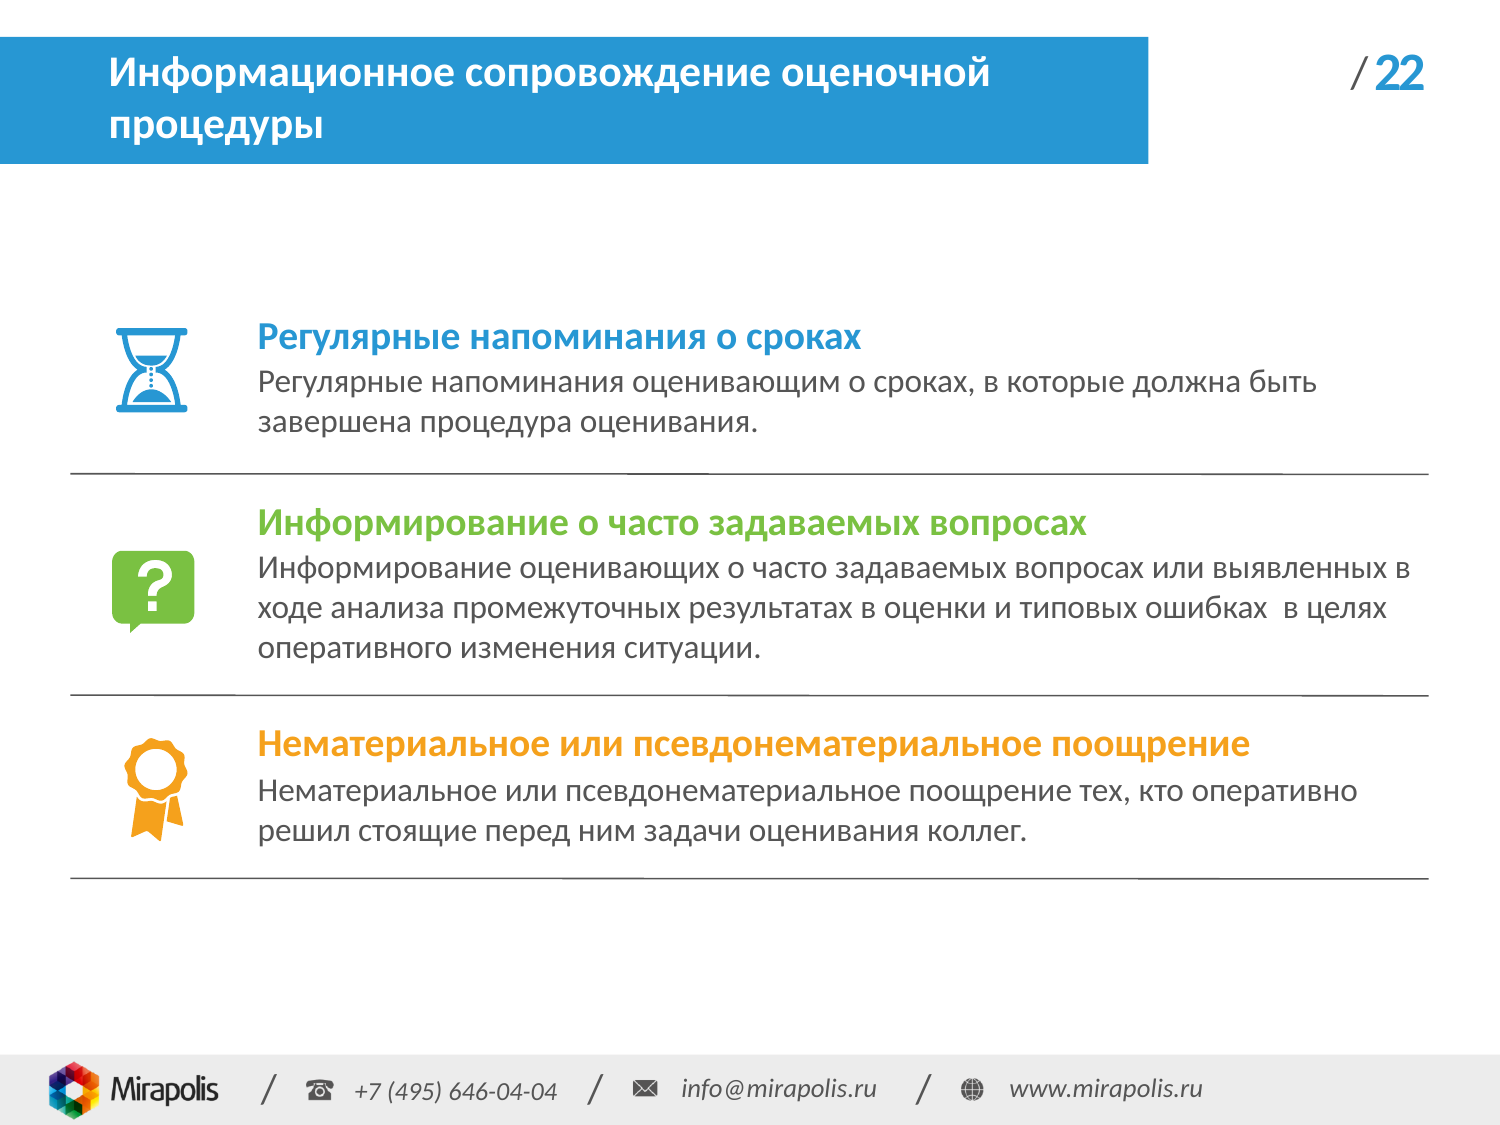

# Информационное сопровождение оценочной процедуры
22
Регулярные напоминания о сроках

Регулярные напоминания оценивающим о сроках, в которые должна быть завершена процедура оценивания.
Информирование о часто задаваемых вопросах
Информирование оценивающих о часто задаваемых вопросах или выявленных в ходе анализа промежуточных результатах в оценки и типовых ошибках  в целях оперативного изменения ситуации.

Нематериальное или псевдонематериальное поощрение

Нематериальное или псевдонематериальное поощрение тех, кто оперативно решил стоящие перед ним задачи оценивания коллег.